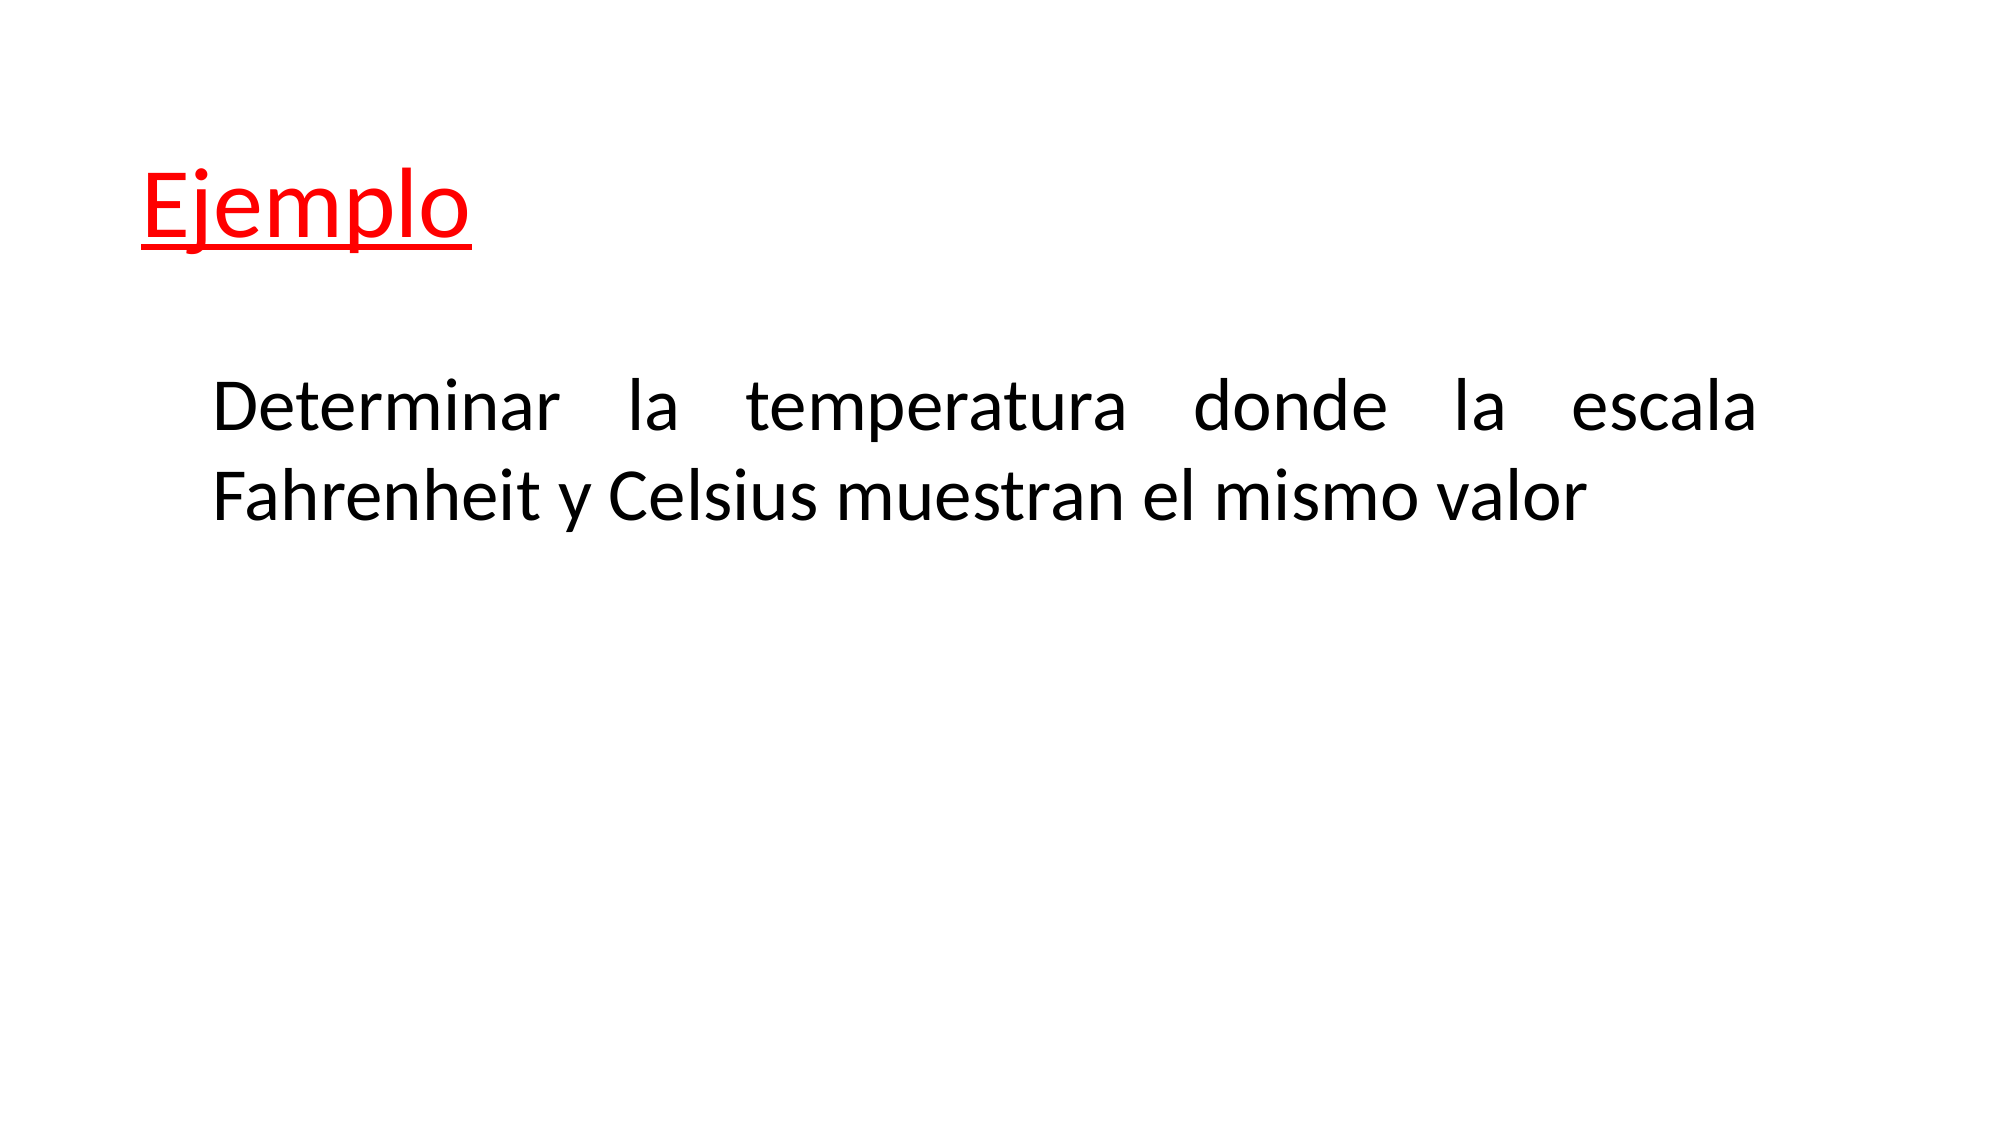

Ejemplo
Determinar la temperatura donde la escala Fahrenheit y Celsius muestran el mismo valor